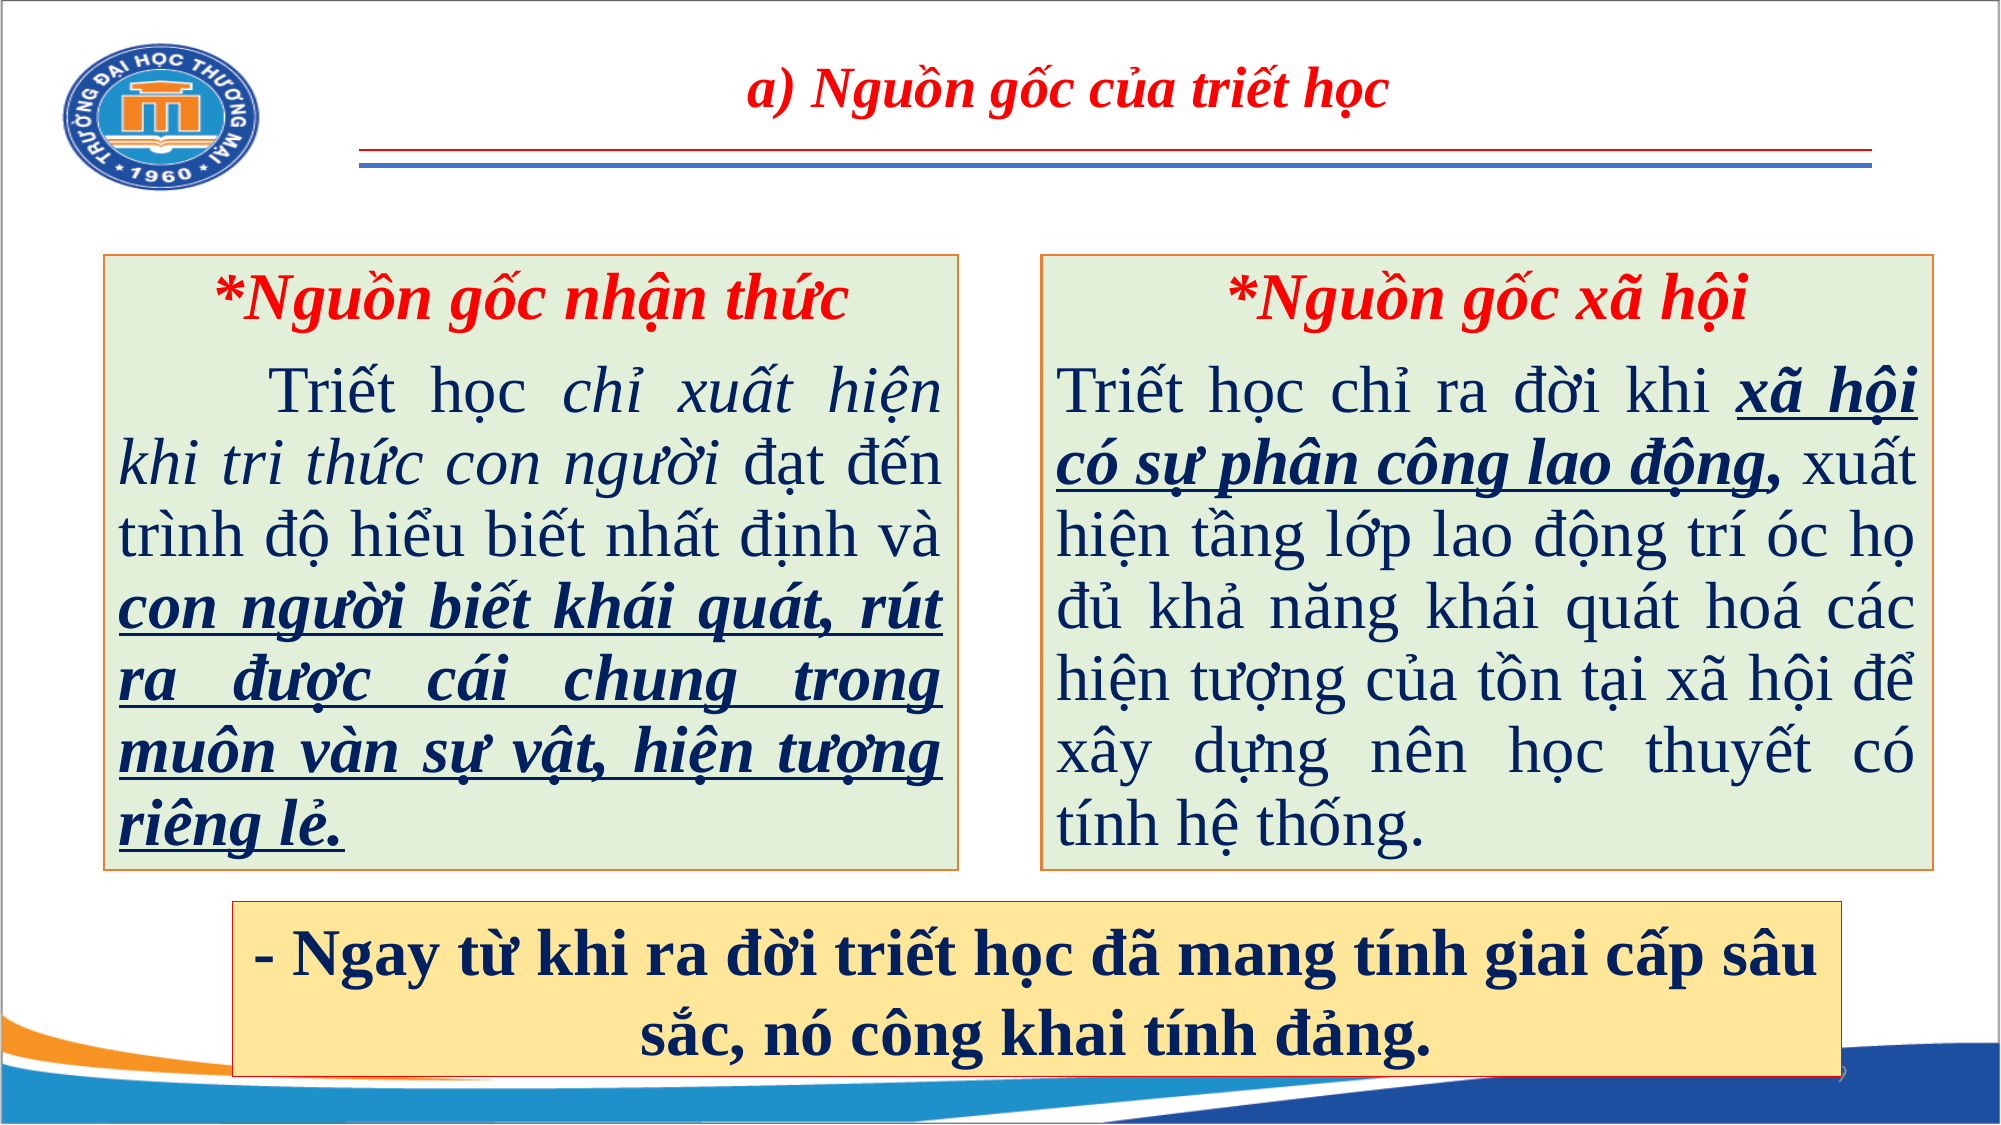

a) Nguồn gốc của triết học
*Nguồn gốc xã hội
Triết học chỉ ra đời khi xã hội có sự phân công lao động, xuất hiện tầng lớp lao động trí óc họ đủ khả năng khái quát hoá các hiện tượng của tồn tại xã hội để xây dựng nên học thuyết có tính hệ thống.

*Nguồn gốc nhận thức
	Triết học chỉ xuất hiện khi tri thức con người đạt đến trình độ hiểu biết nhất định và con người biết khái quát, rút ra được cái chung trong muôn vàn sự vật, hiện tượng riêng lẻ.

- Ngay từ khi ra đời triết học đã mang tính giai cấp sâu sắc, nó công khai tính đảng.
9